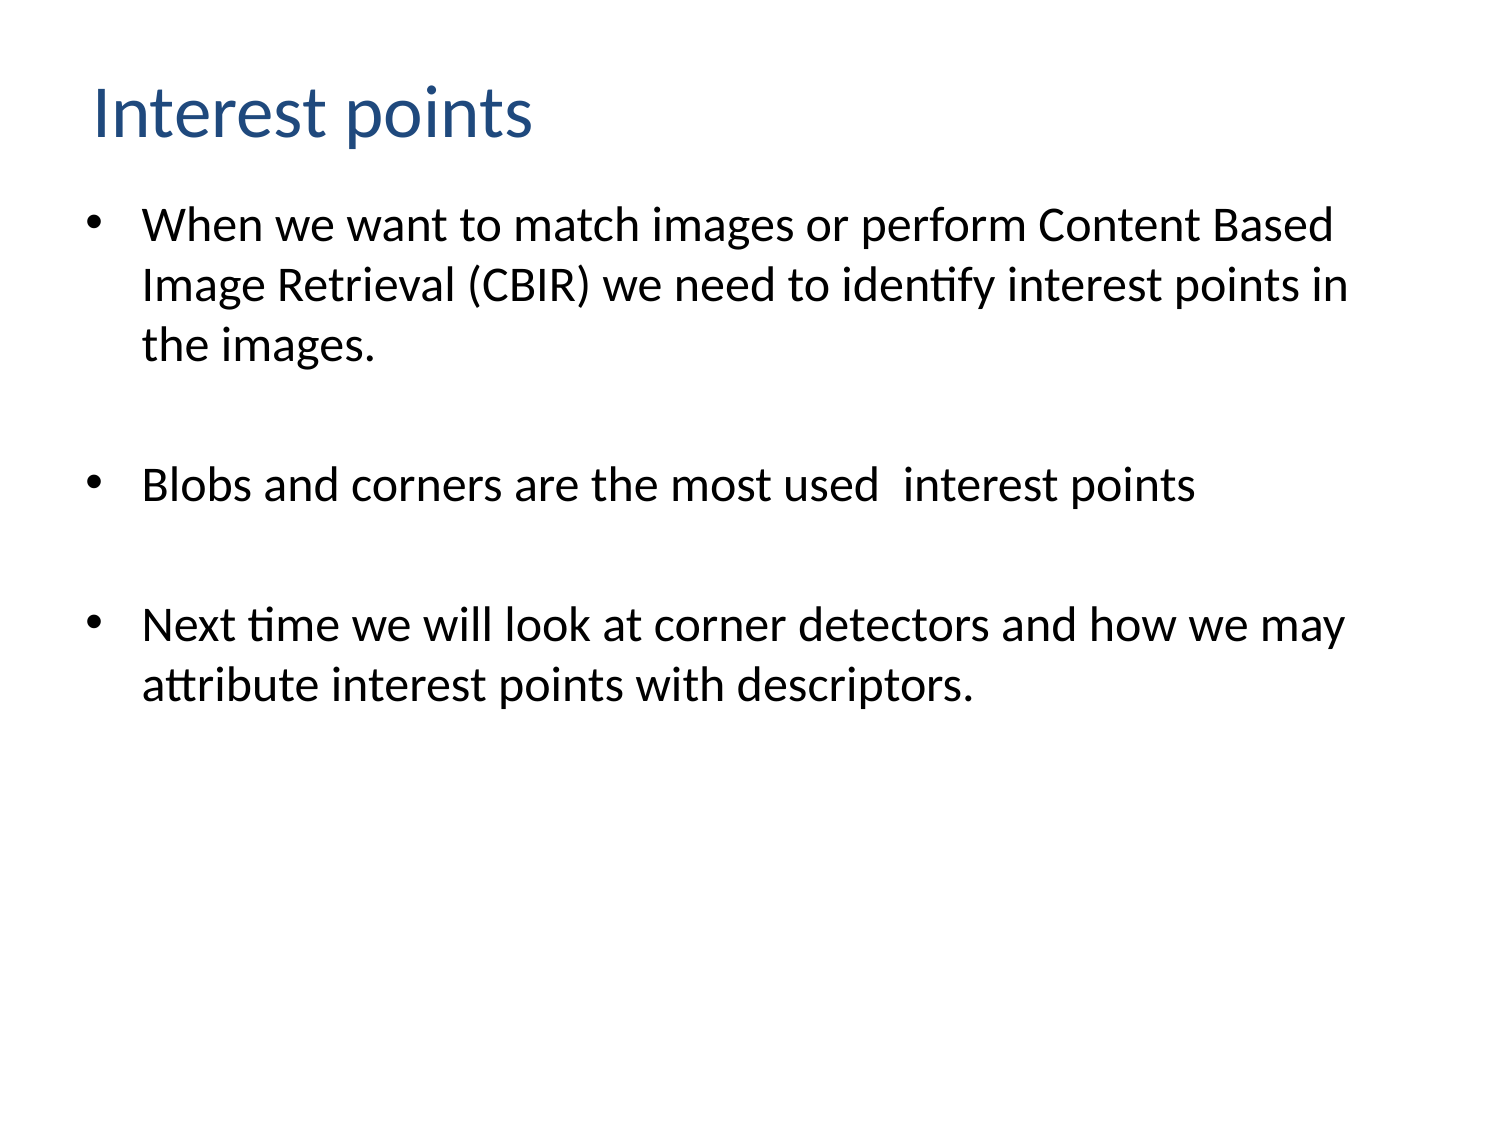

# Interest points
When we want to match images or perform Content Based Image Retrieval (CBIR) we need to identify interest points in the images.

Blobs and corners are the most used  interest points

Next time we will look at corner detectors and how we may attribute interest points with descriptors.